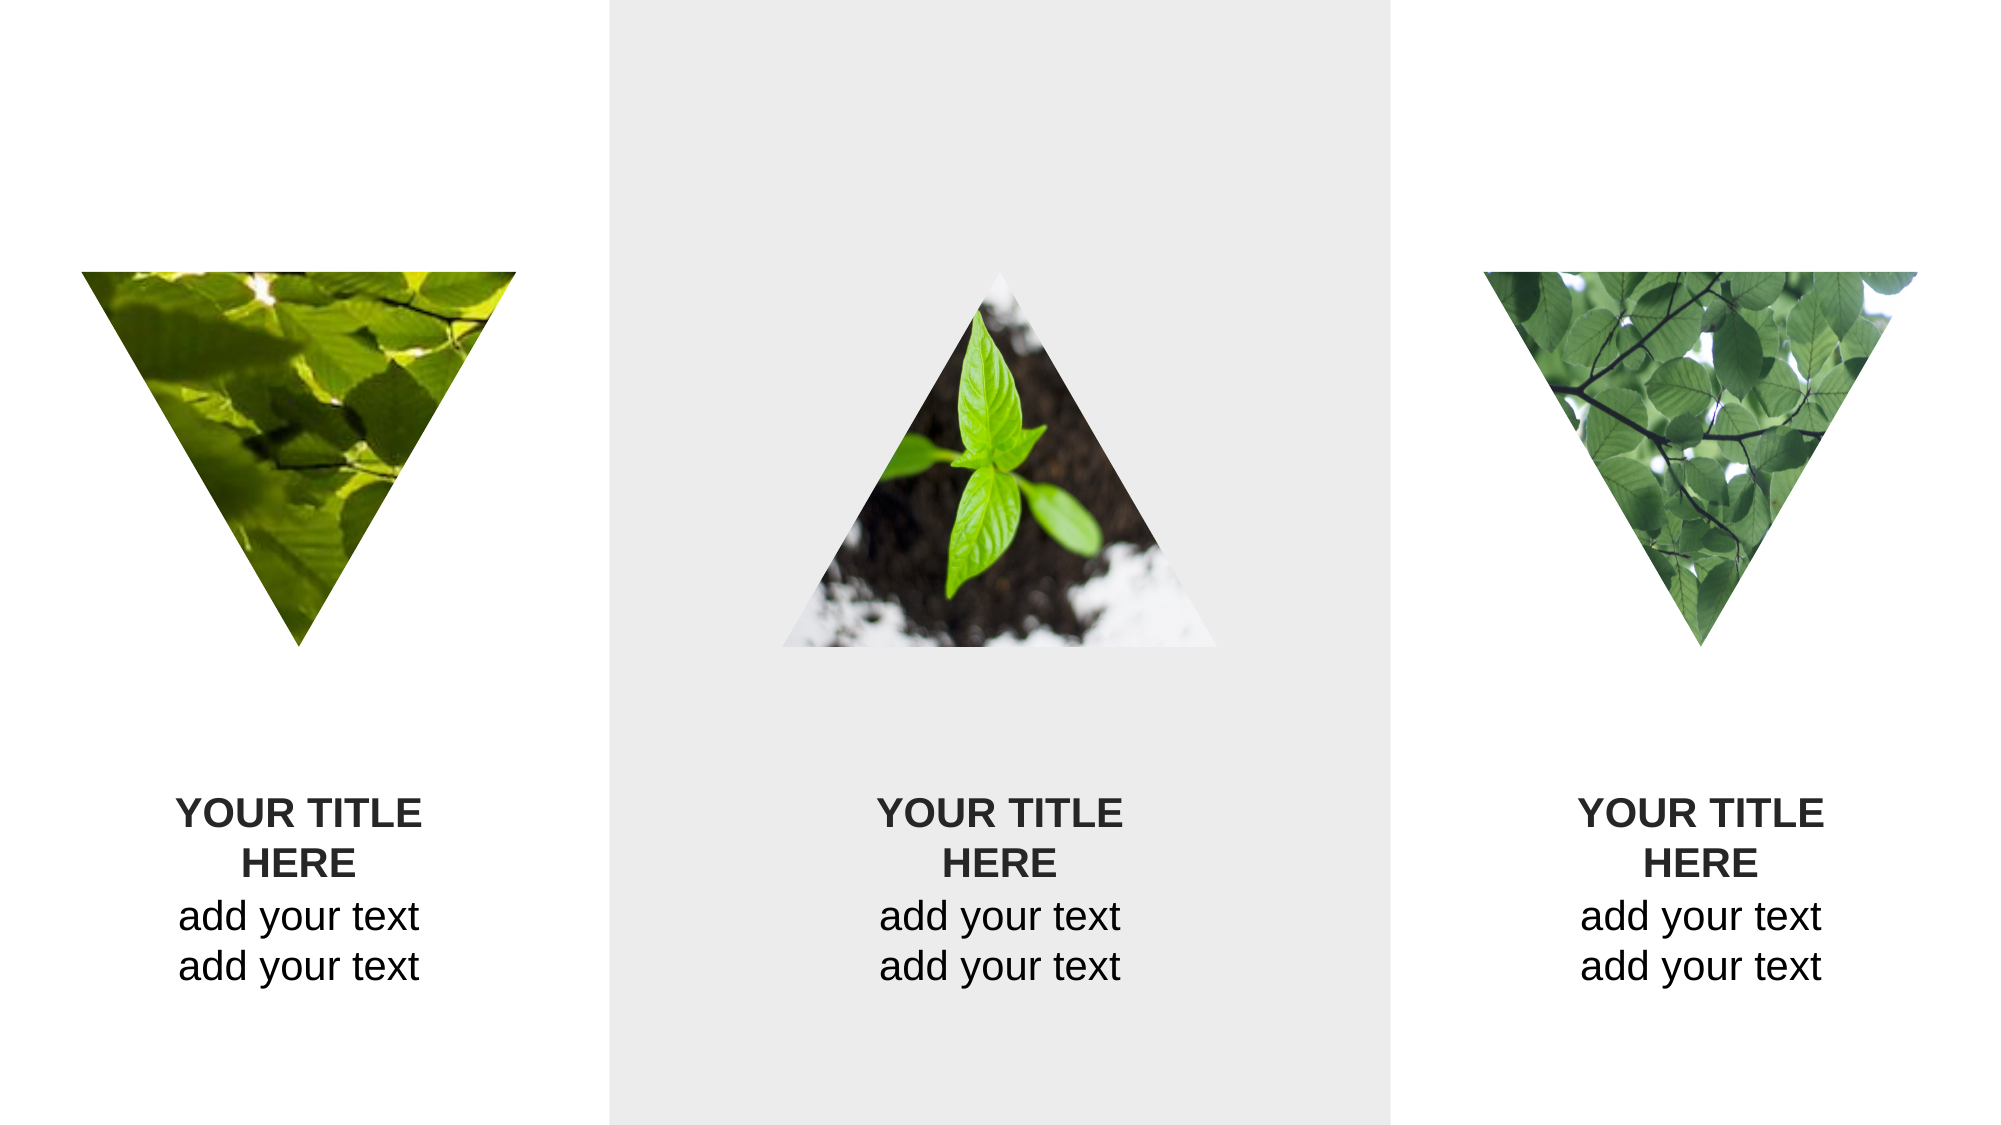

YOUR TITLE HERE
YOUR TITLE HERE
YOUR TITLE HERE
add your text
add your text
add your text
add your text
add your text
add your text